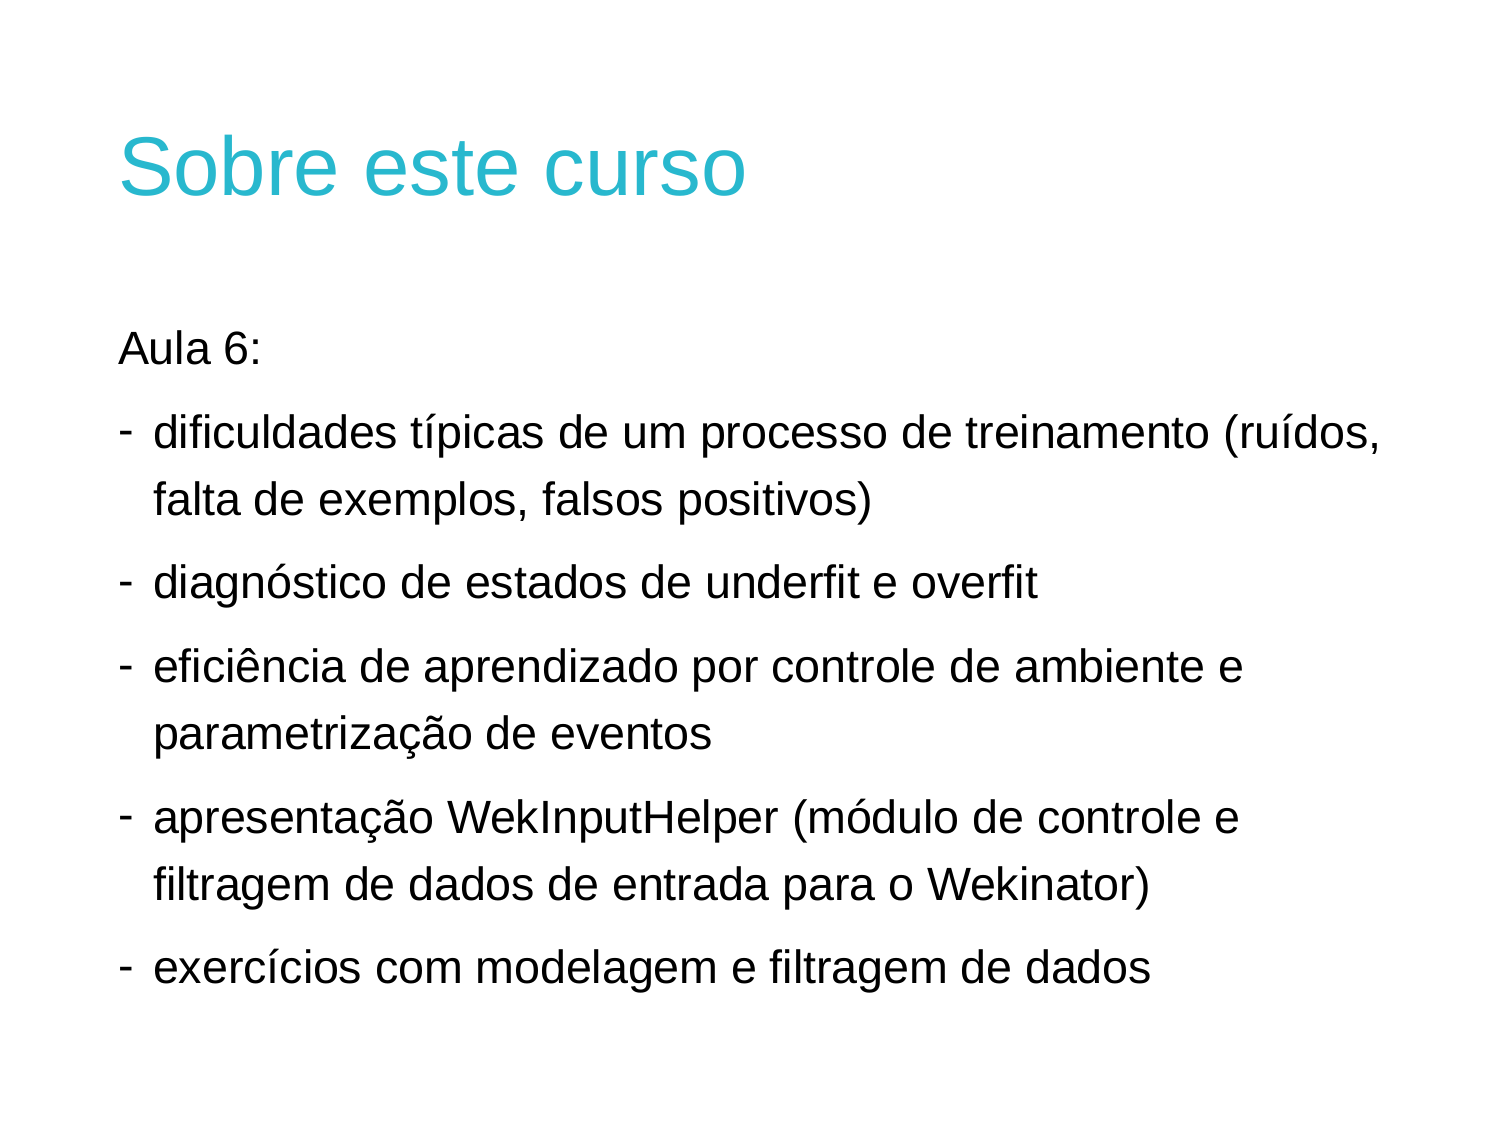

# Sobre este curso
Aula 6:
dificuldades típicas de um processo de treinamento (ruídos, falta de exemplos, falsos positivos)
diagnóstico de estados de underfit e overfit
eficiência de aprendizado por controle de ambiente e parametrização de eventos
apresentação WekInputHelper (módulo de controle e filtragem de dados de entrada para o Wekinator)
exercícios com modelagem e filtragem de dados